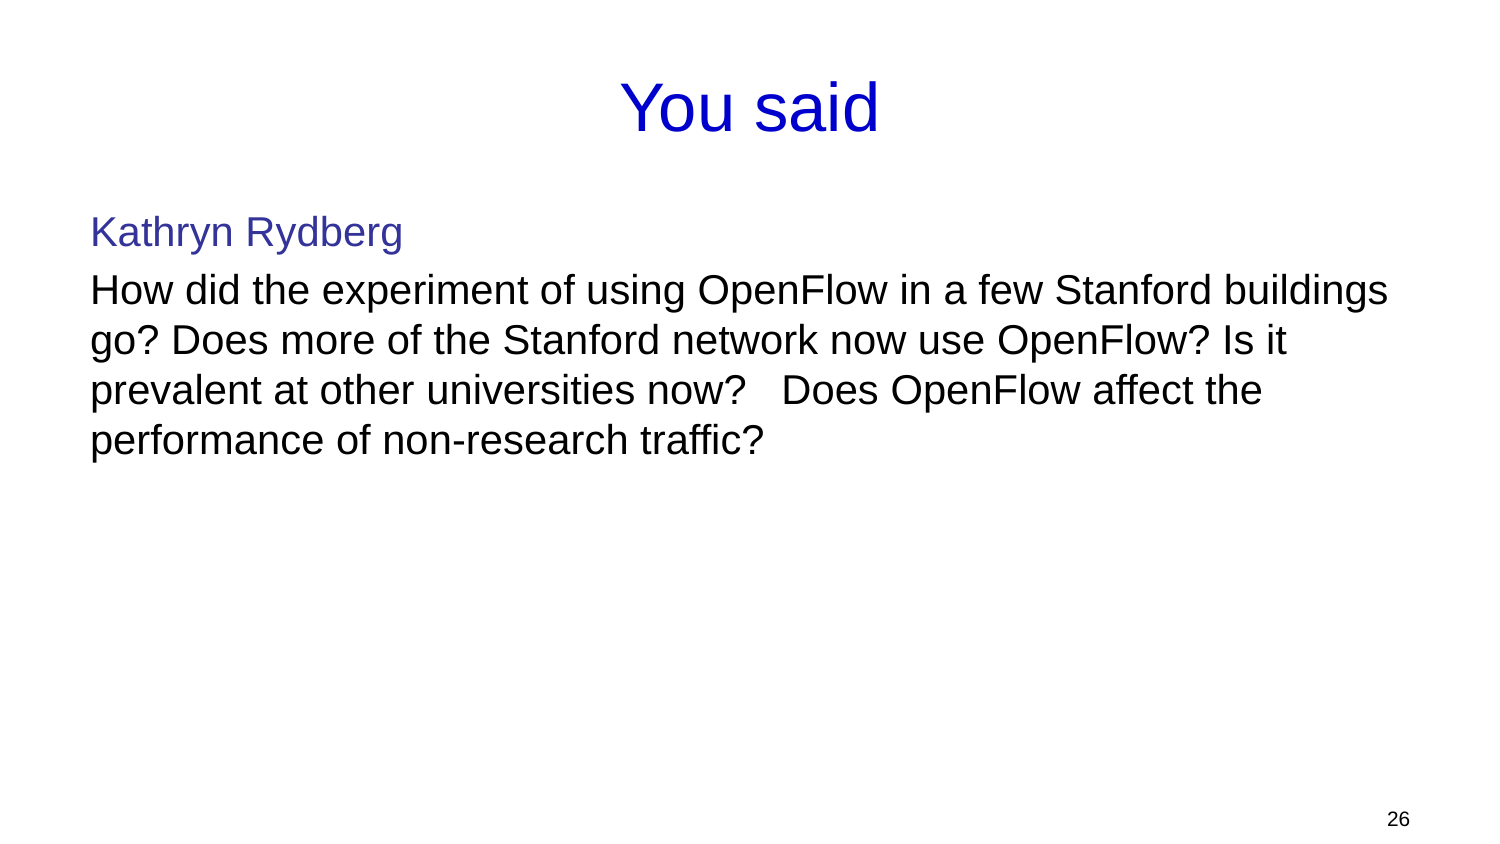

# You said
Kathryn Rydberg
How did the experiment of using OpenFlow in a few Stanford buildings go? Does more of the Stanford network now use OpenFlow? Is it prevalent at other universities now?   Does OpenFlow affect the performance of non-research traffic?
26